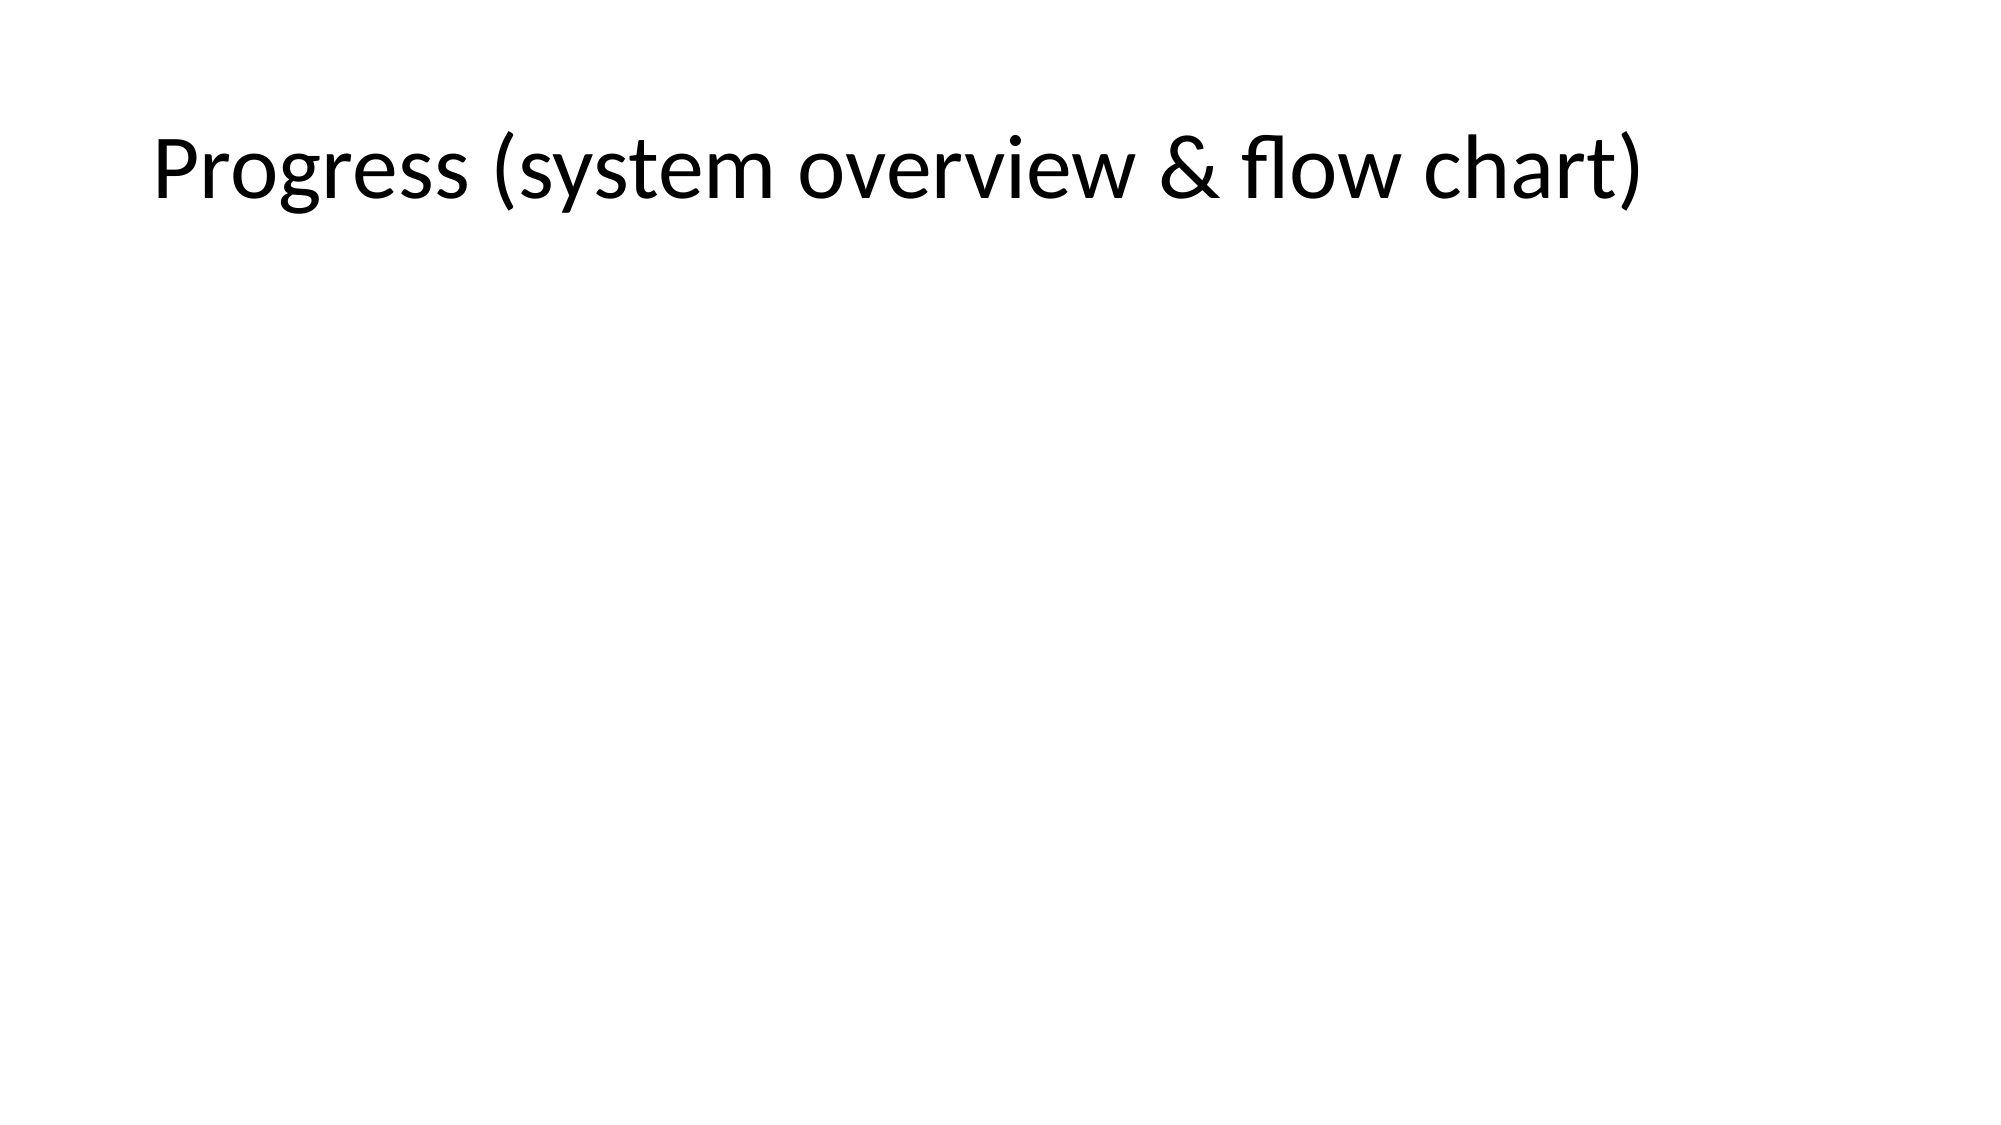

# Progress (system overview & flow chart)